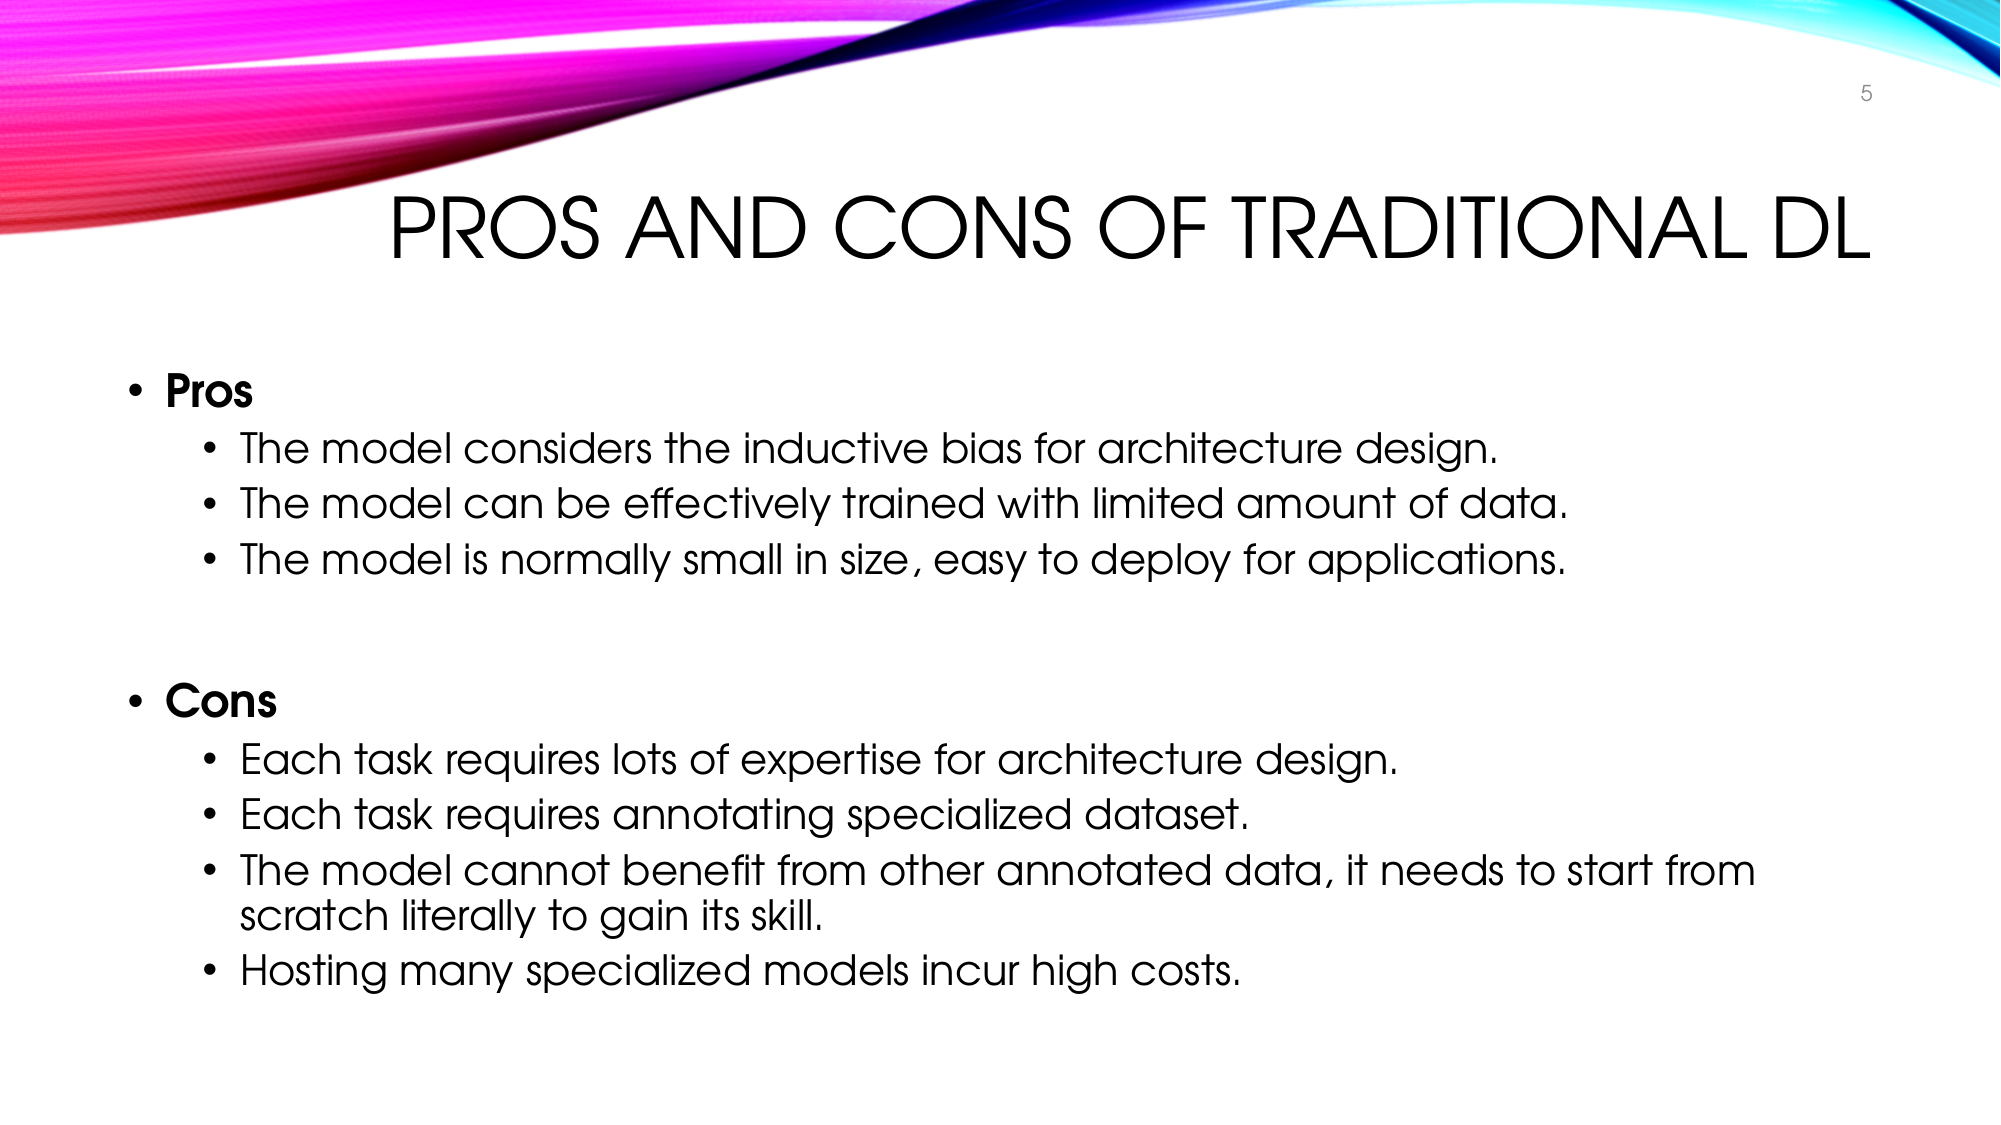

5
# Pros and Cons of traditional DL
Pros
The model considers the inductive bias for architecture design.
The model can be effectively trained with limited amount of data.
The model is normally small in size, easy to deploy for applications.

Cons
Each task requires lots of expertise for architecture design.
Each task requires annotating specialized dataset.
The model cannot benefit from other annotated data, it needs to start from scratch literally to gain its skill.
Hosting many specialized models incur high costs.